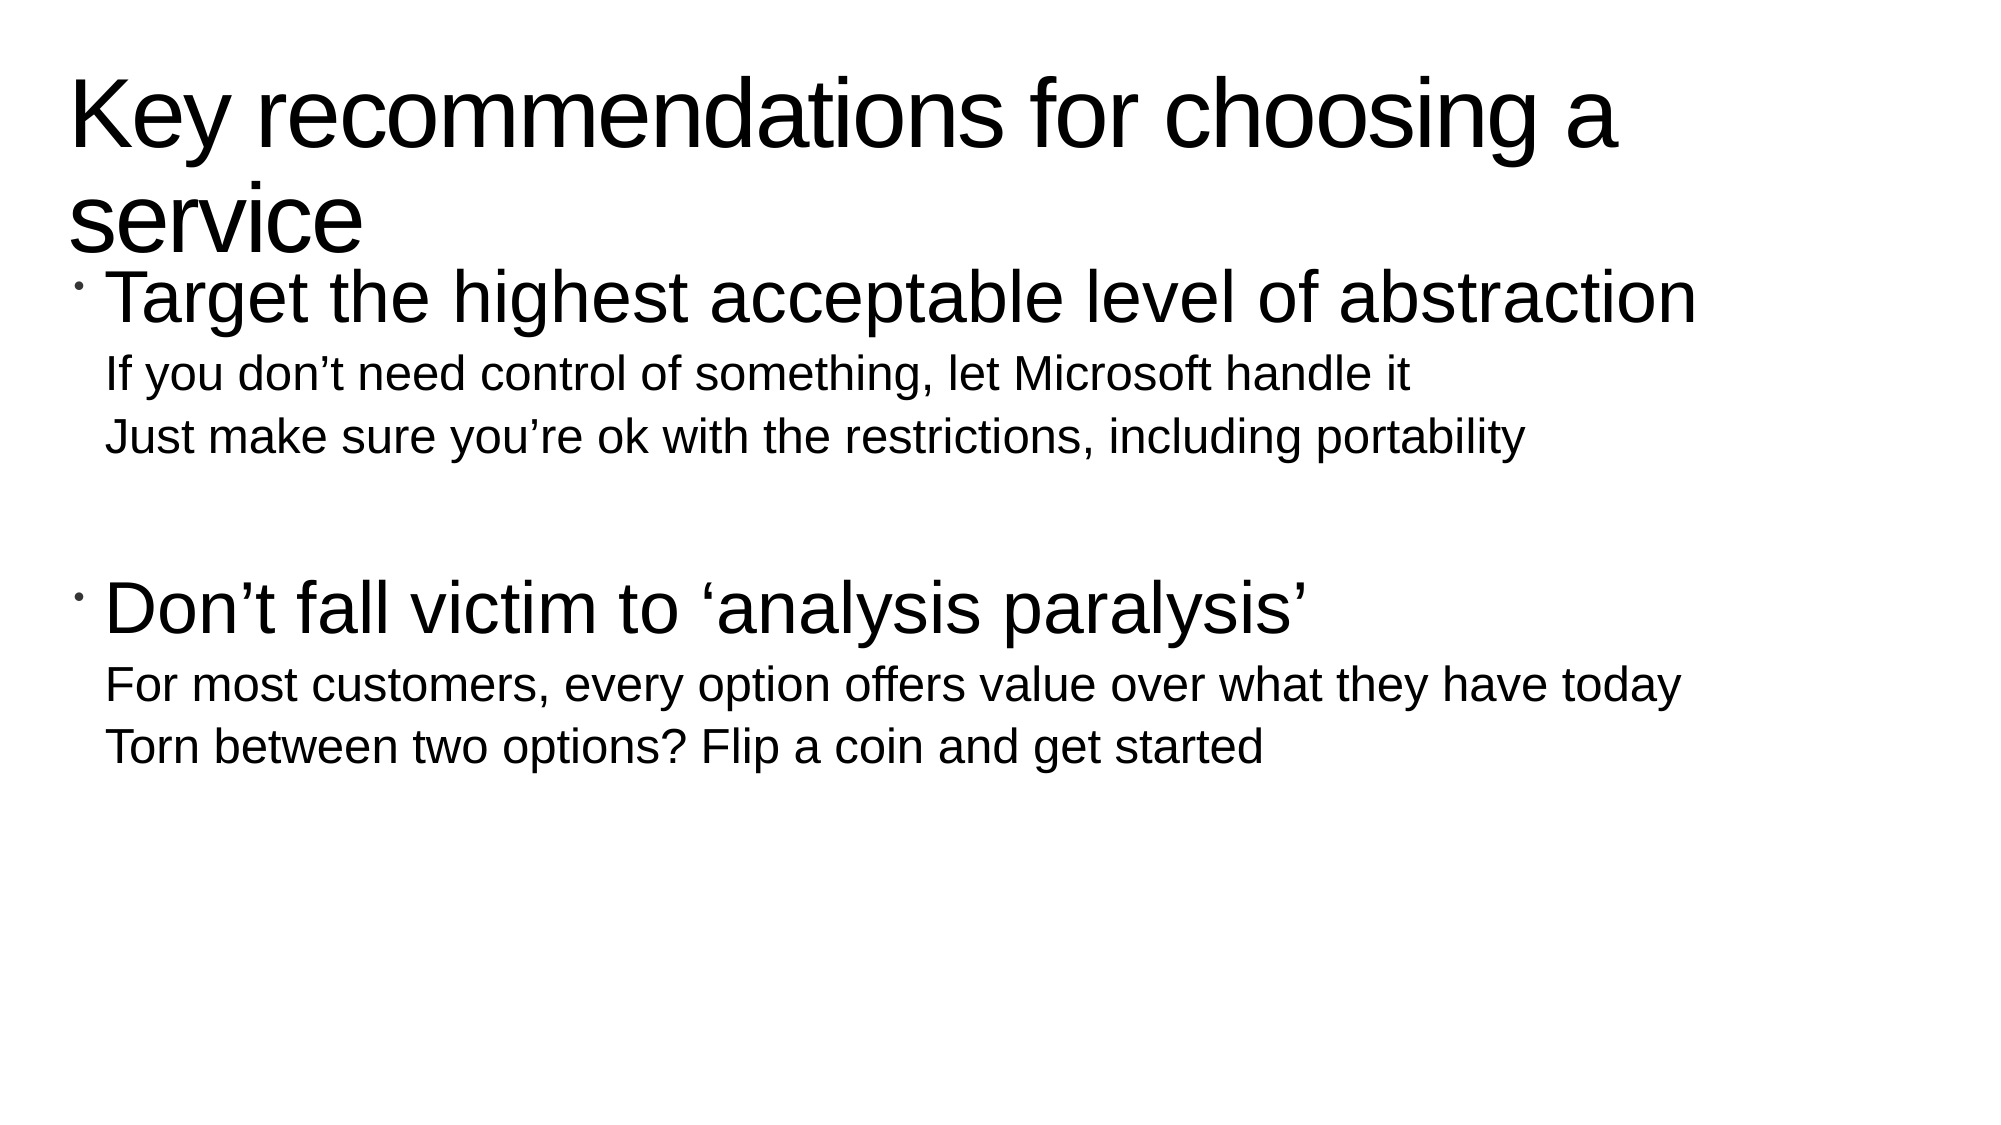

# Key recommendations for choosing a service
Target the highest acceptable level of abstraction
If you don’t need control of something, let Microsoft handle it
Just make sure you’re ok with the restrictions, including portability

Don’t fall victim to ‘analysis paralysis’
For most customers, every option offers value over what they have today
Torn between two options? Flip a coin and get started